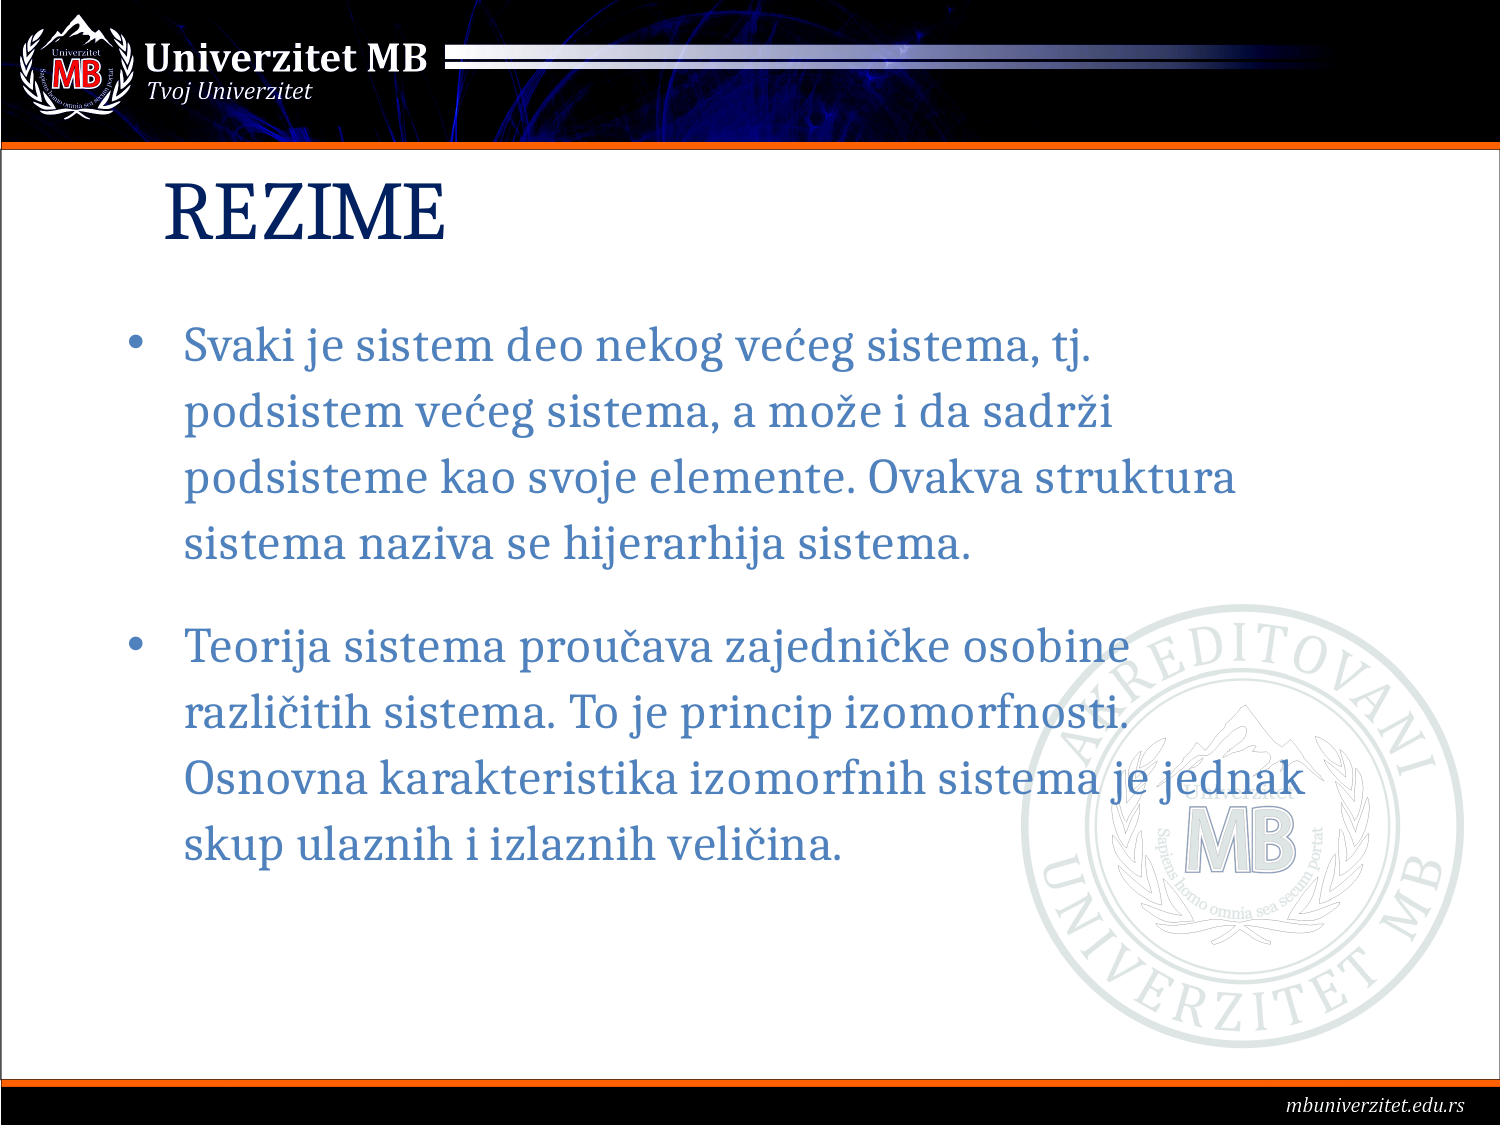

REZIME
Svaki je sistem deo nekog većeg sistema, tj. podsistem većeg sistema, a može i da sadrži podsisteme kao svoje elemente. Ovakva struktura sistema naziva se hijerarhija sistema.
Teorija sistema proučava zajedničke osobine različitih sistema. To je princip izomorfnosti. Osnovna karakteristika izomorfnih sistema je jednak skup ulaznih i izlaznih veličina.